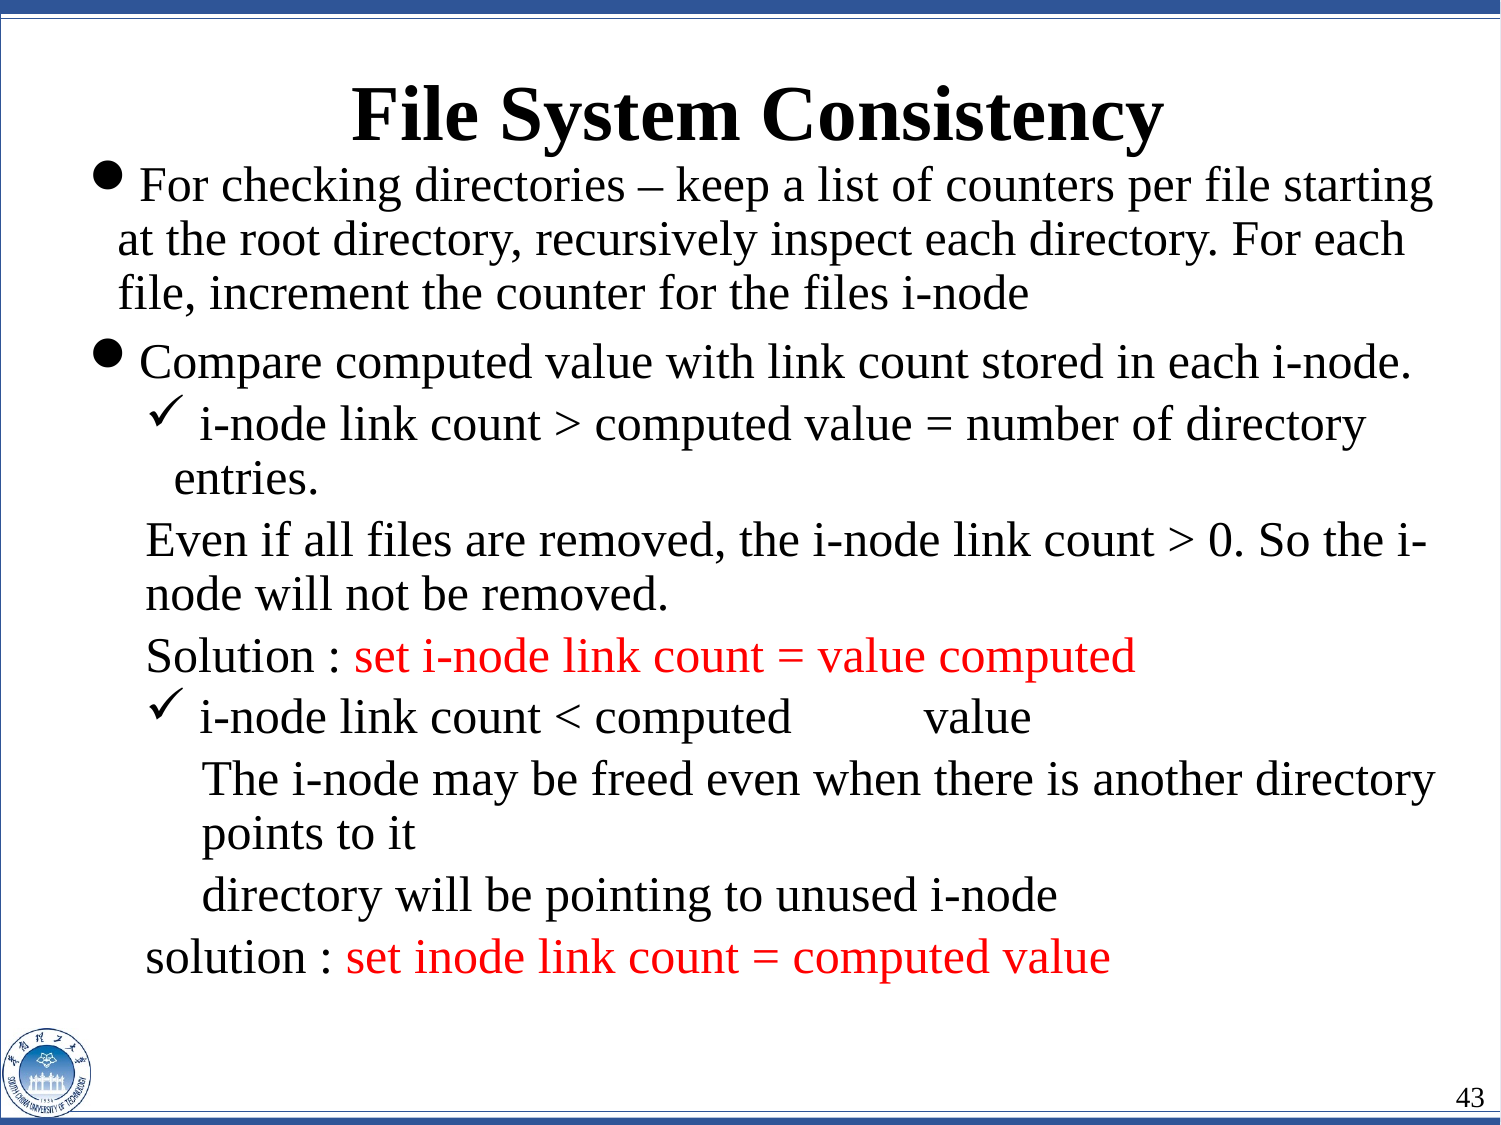

File System Consistency
For checking directories – keep a list of counters per file starting at the root directory, recursively inspect each directory. For each file, increment the counter for the files i-node
Compare computed value with link count stored in each i-node.
 i-node link count > computed value = number of directory entries.
Even if all files are removed, the i-node link count > 0. So the i-node will not be removed.
Solution : set i-node link count = value computed
 i-node link count < computed	value
The i-node may be freed even when there is another directory points to it
directory will be pointing to unused i-node
solution : set inode link count = computed value
43